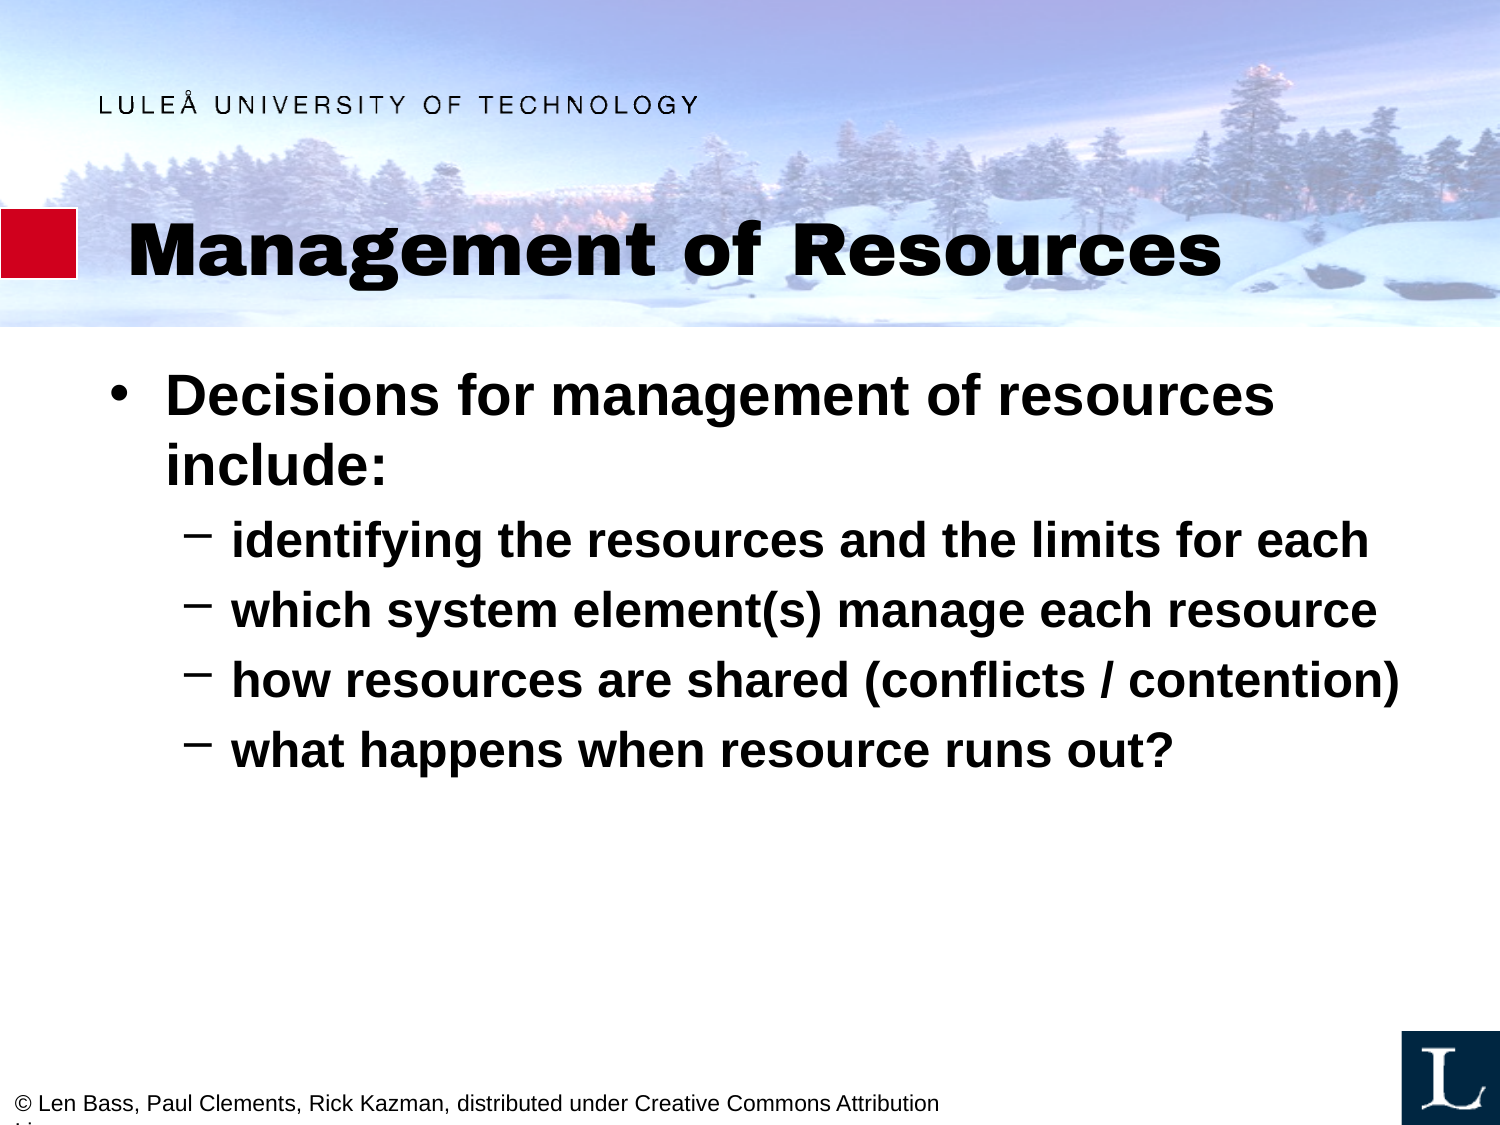

# Management of Resources
Decisions for management of resources include:
identifying the resources and the limits for each
which system element(s) manage each resource
how resources are shared (conflicts / contention)
what happens when resource runs out?
© Len Bass, Paul Clements, Rick Kazman, distributed under Creative Commons Attribution License